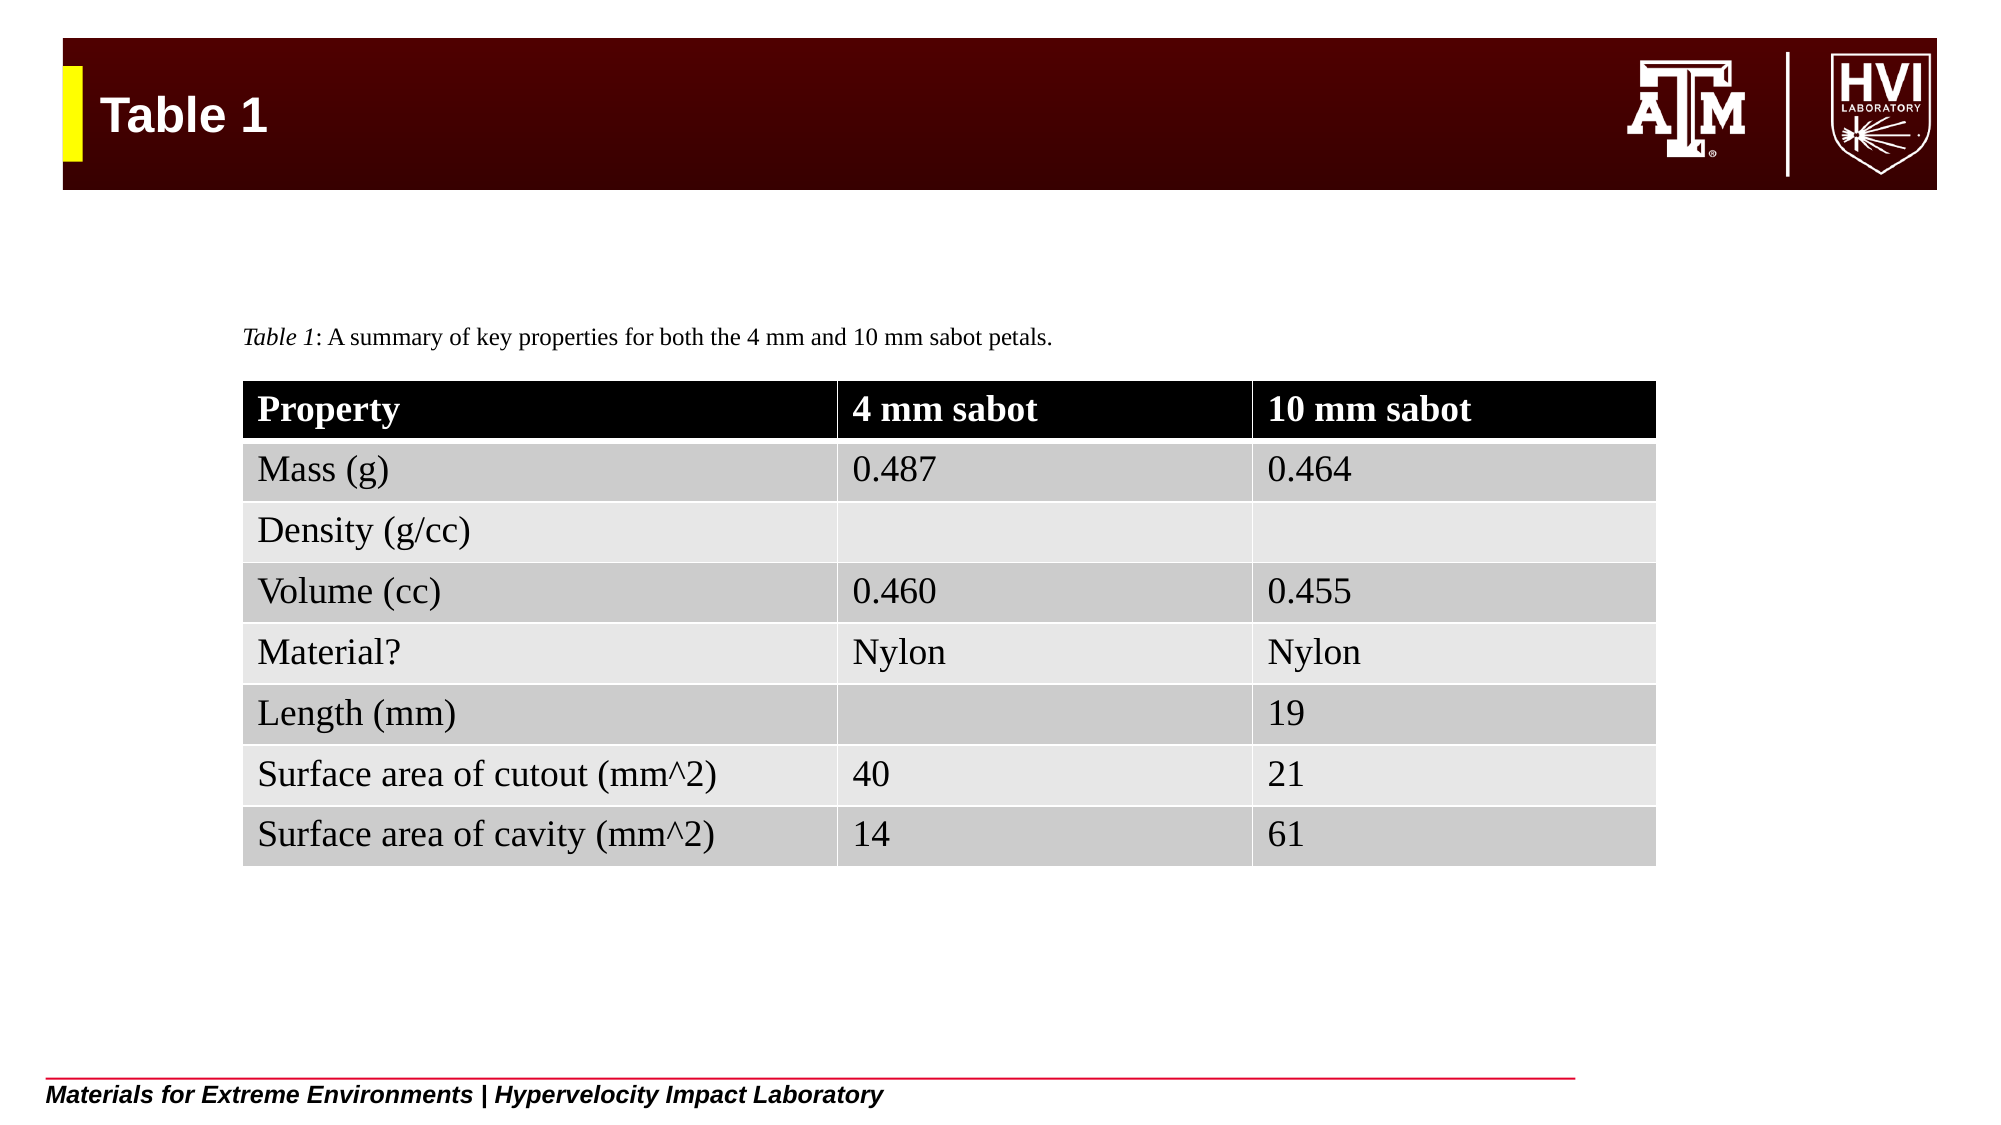

Table 1: A summary of key properties for both the 4 mm and 10 mm sabot petals.
# Table 1
| Property | 4 mm sabot | 10 mm sabot |
| --- | --- | --- |
| Mass (g) | 0.487 | 0.464 |
| Density (g/cc) |  |  |
| Volume (cc) | 0.460 | 0.455 |
| Material? | Nylon | Nylon |
| Length (mm) |  | 19 |
| Surface area of cutout (mm^2) | 40 | 21 |
| Surface area of cavity (mm^2) | 14 | 61 |